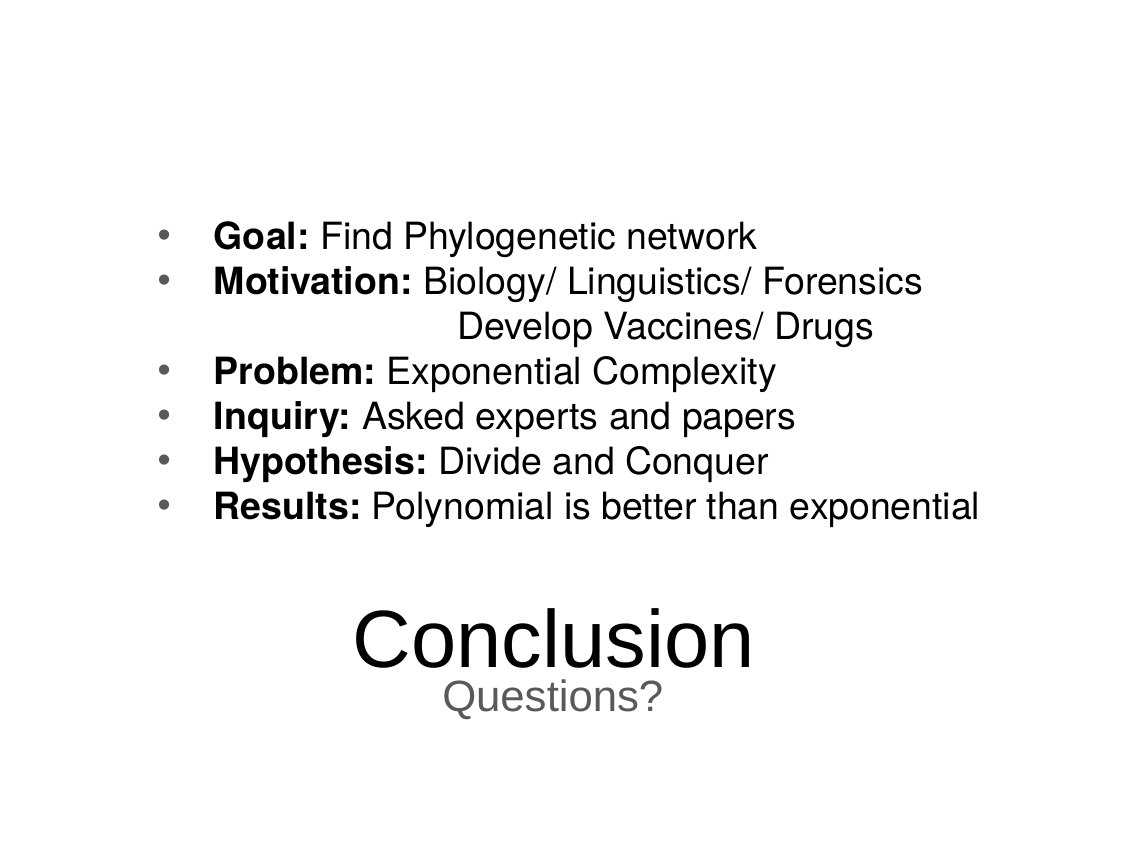

Goal: Find Phylogenetic network
Motivation: Biology/ Linguistics/ Forensics
 		Develop Vaccines/ Drugs
Problem: Exponential Complexity
Inquiry: Asked experts and papers
Hypothesis: Divide and Conquer
Results: Polynomial is better than exponential
# Conclusion
Questions?